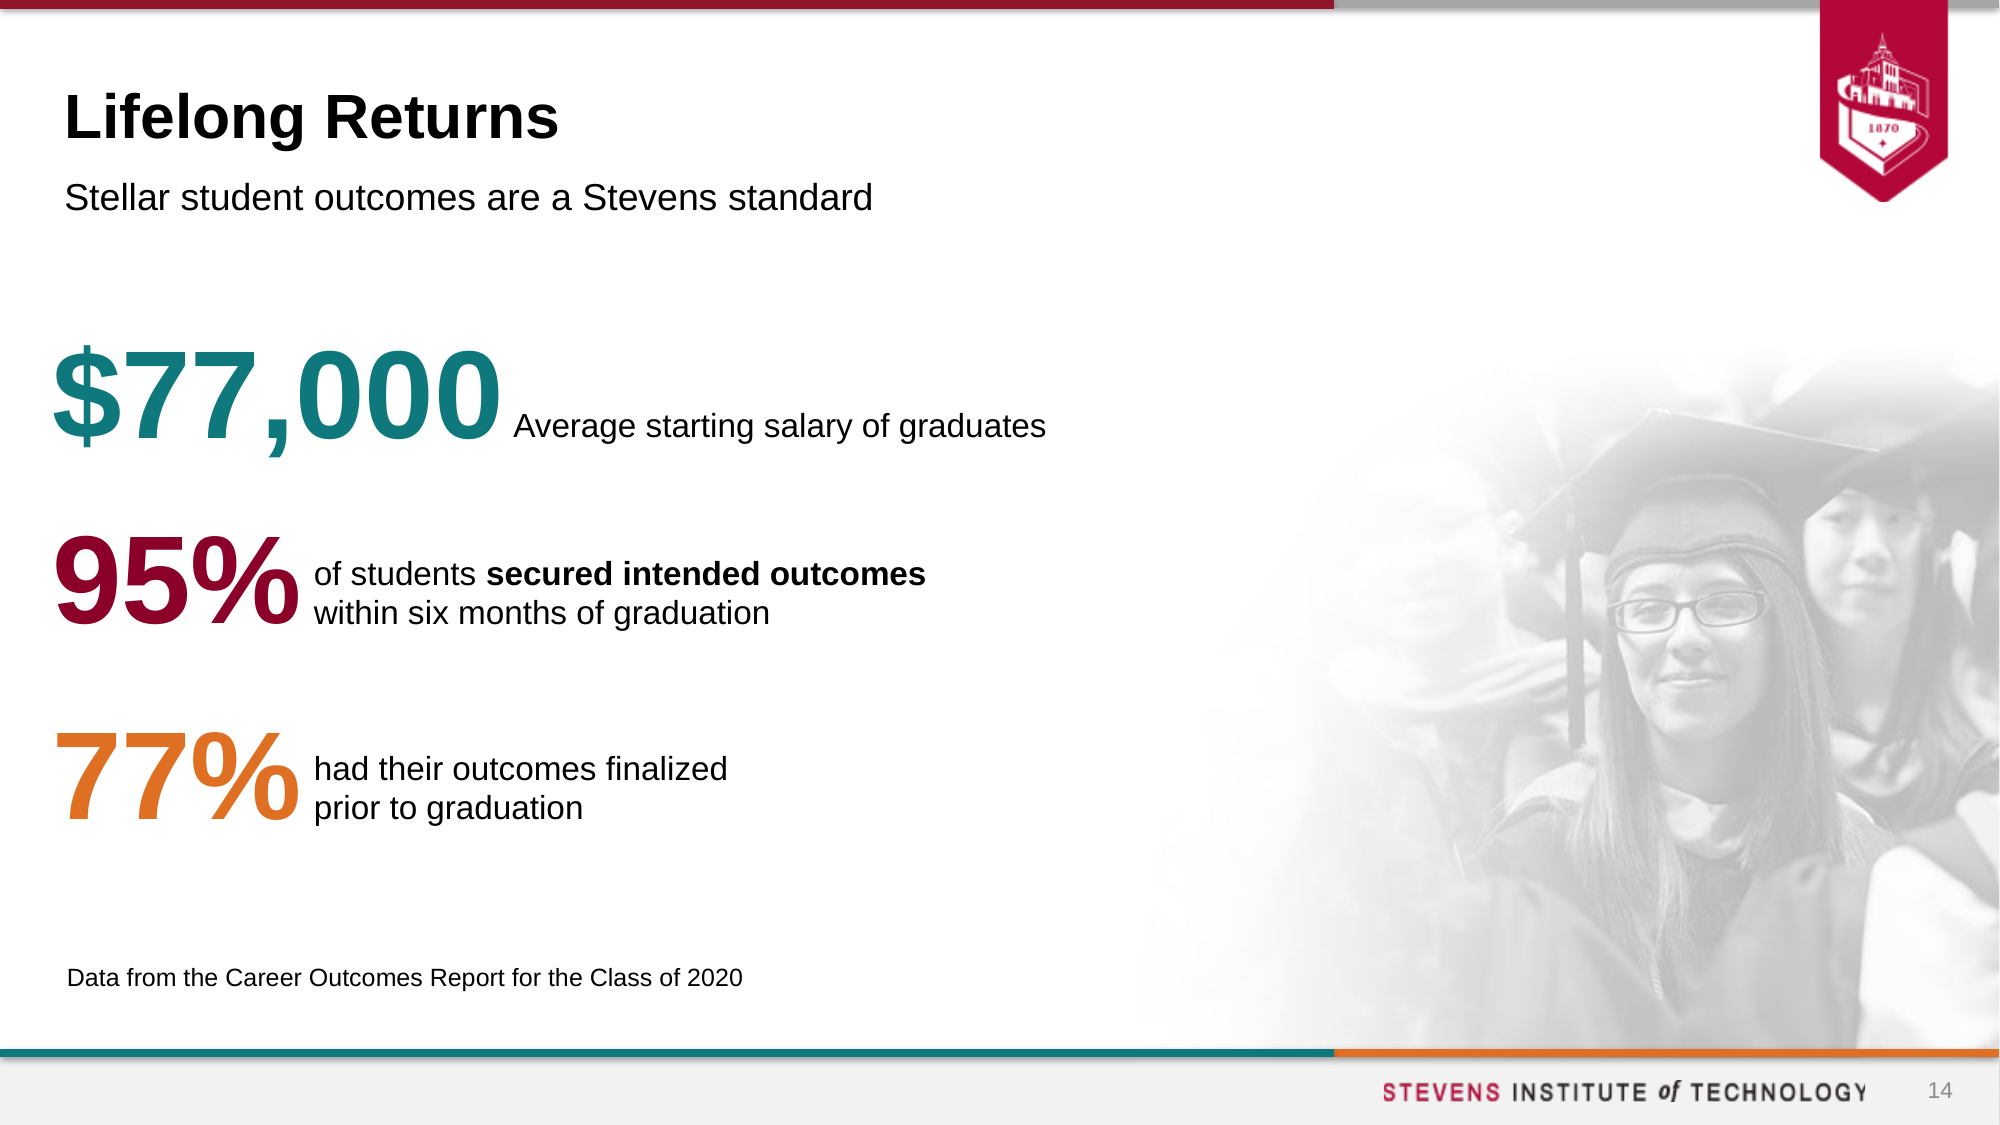

# Lifelong Returns
Stellar student outcomes are a Stevens standard
$77,000
Average starting salary of graduates
95%
of students secured intended outcomes within six months of graduation
77%
had their outcomes finalized prior to graduation
Data from the Career Outcomes Report for the Class of 2020
14